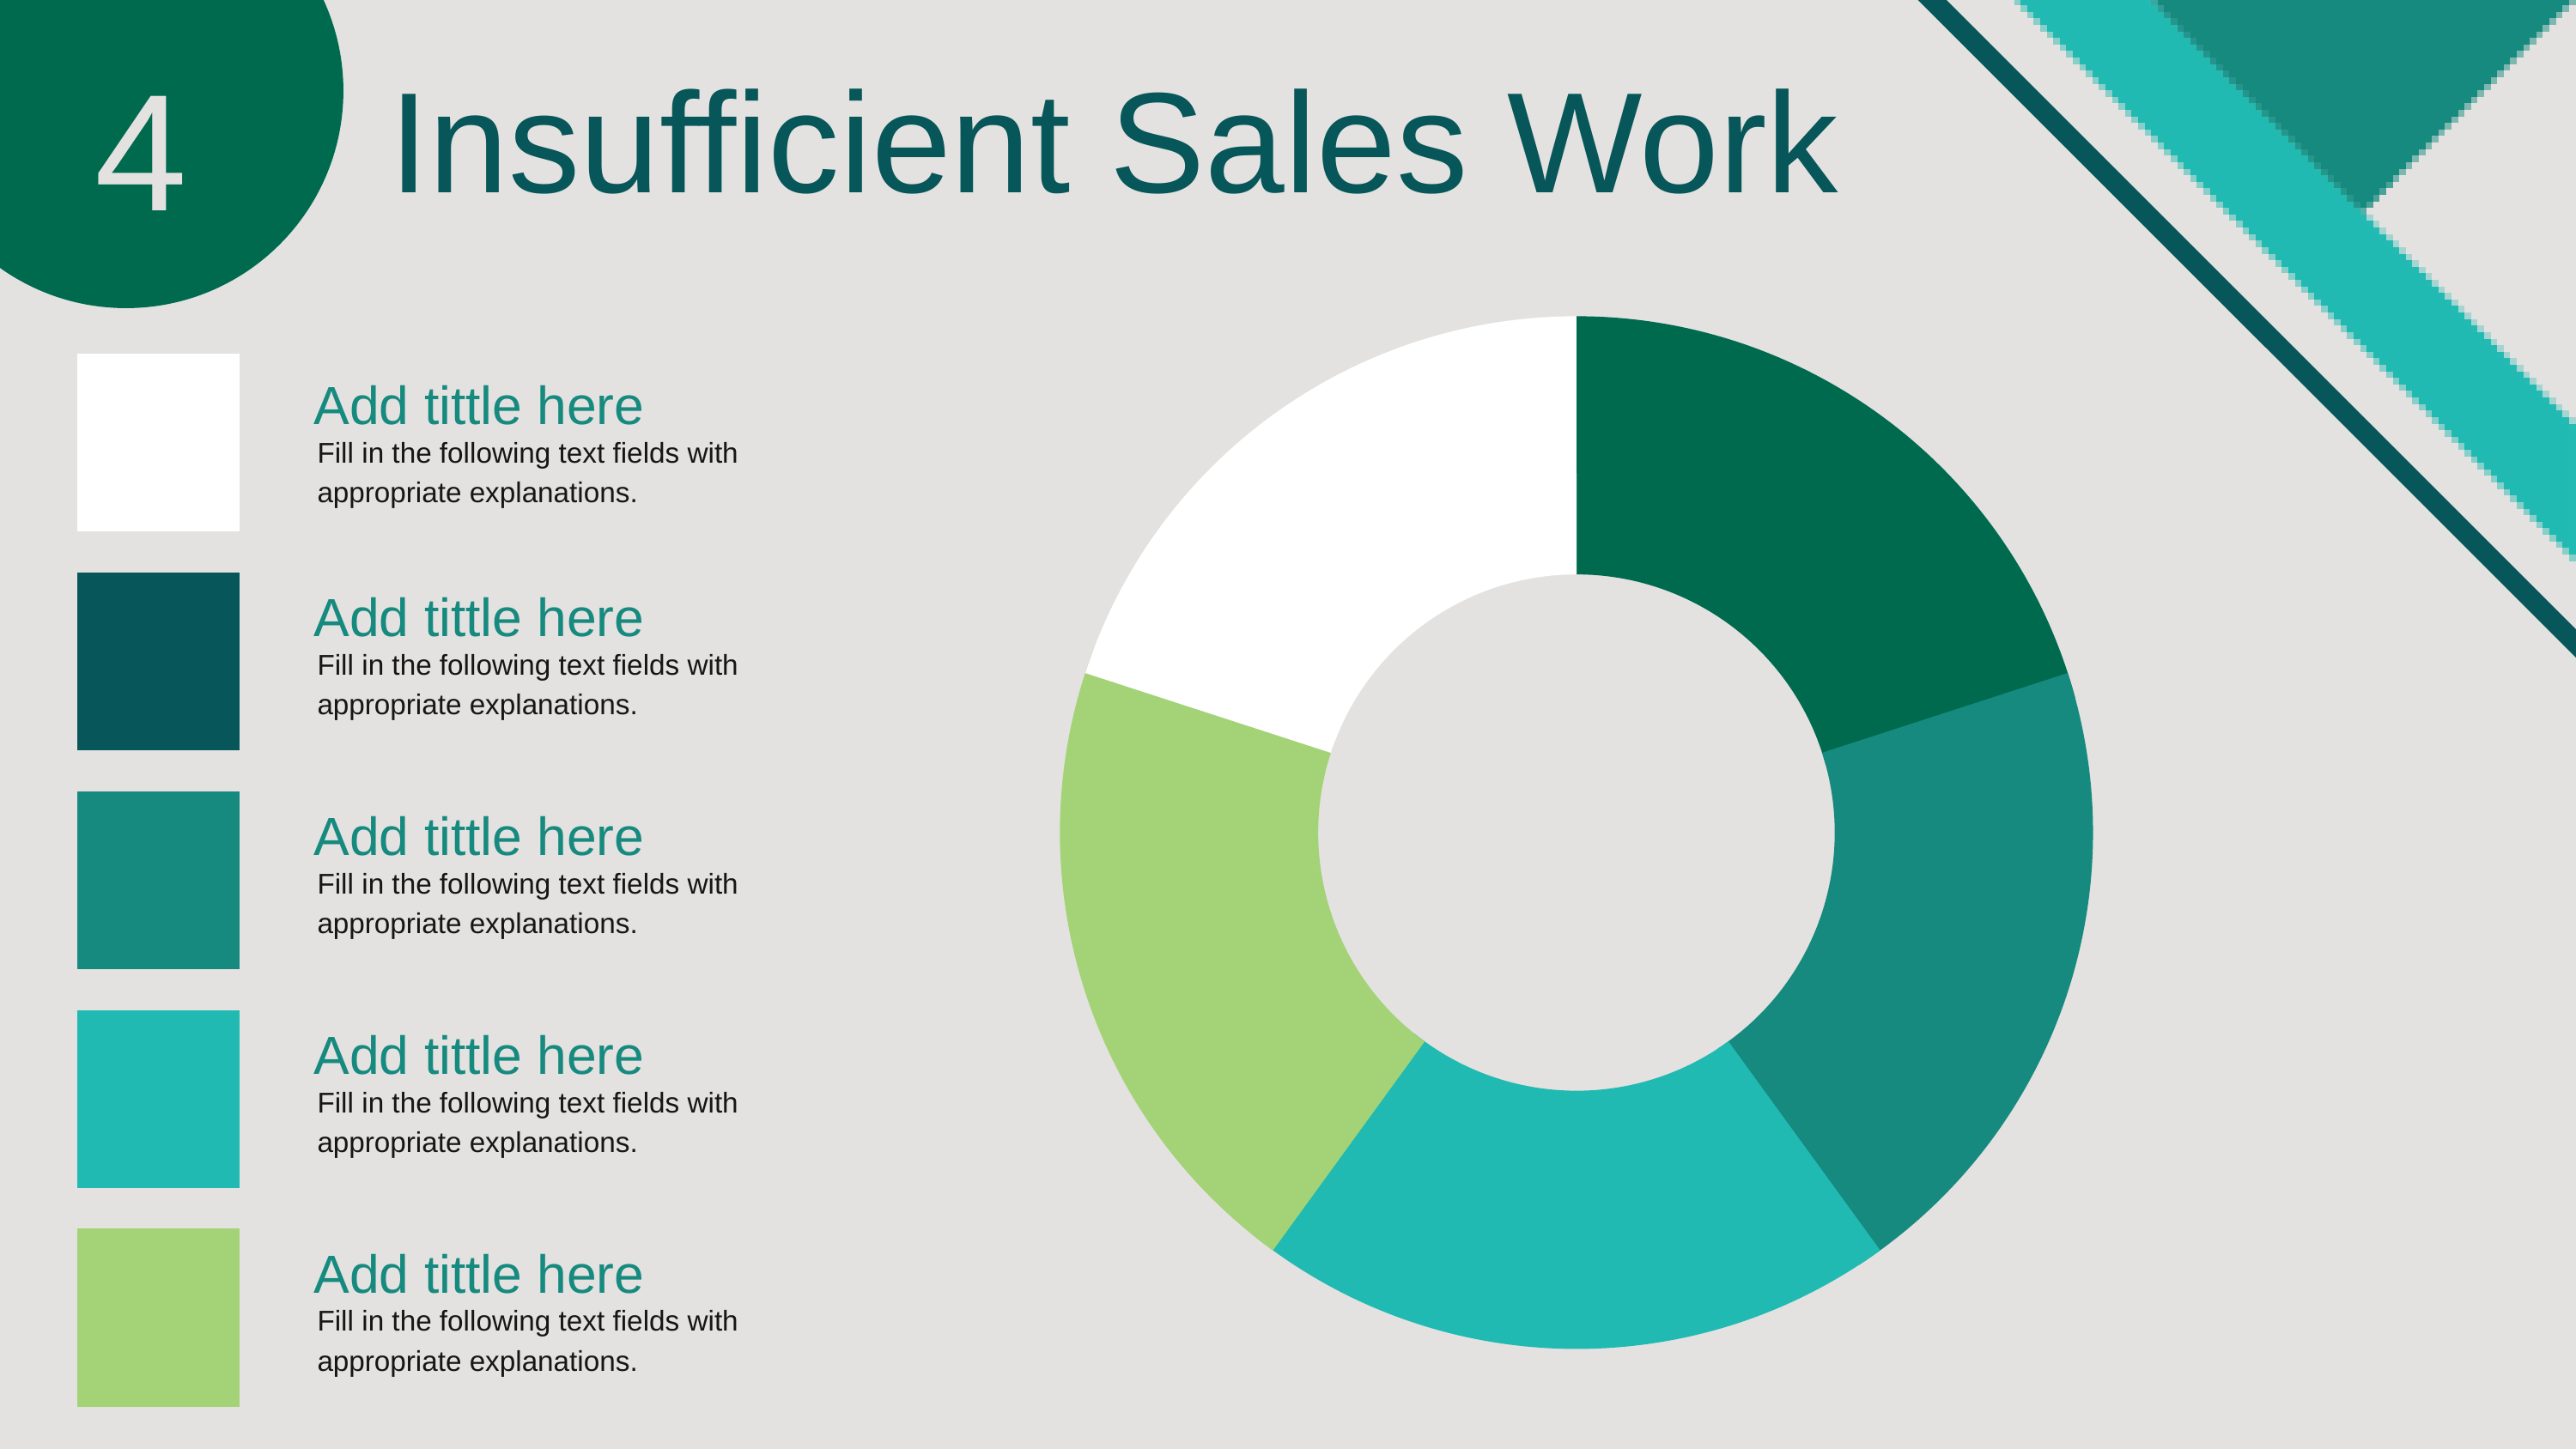

4
Insufficient Sales Work

Add tittle here
Fill in the following text fields with appropriate explanations.
Add tittle here

Fill in the following text fields with appropriate explanations.
Add tittle here

Fill in the following text fields with appropriate explanations.
Add tittle here

Fill in the following text fields with appropriate explanations.
Add tittle here

Fill in the following text fields with appropriate explanations.